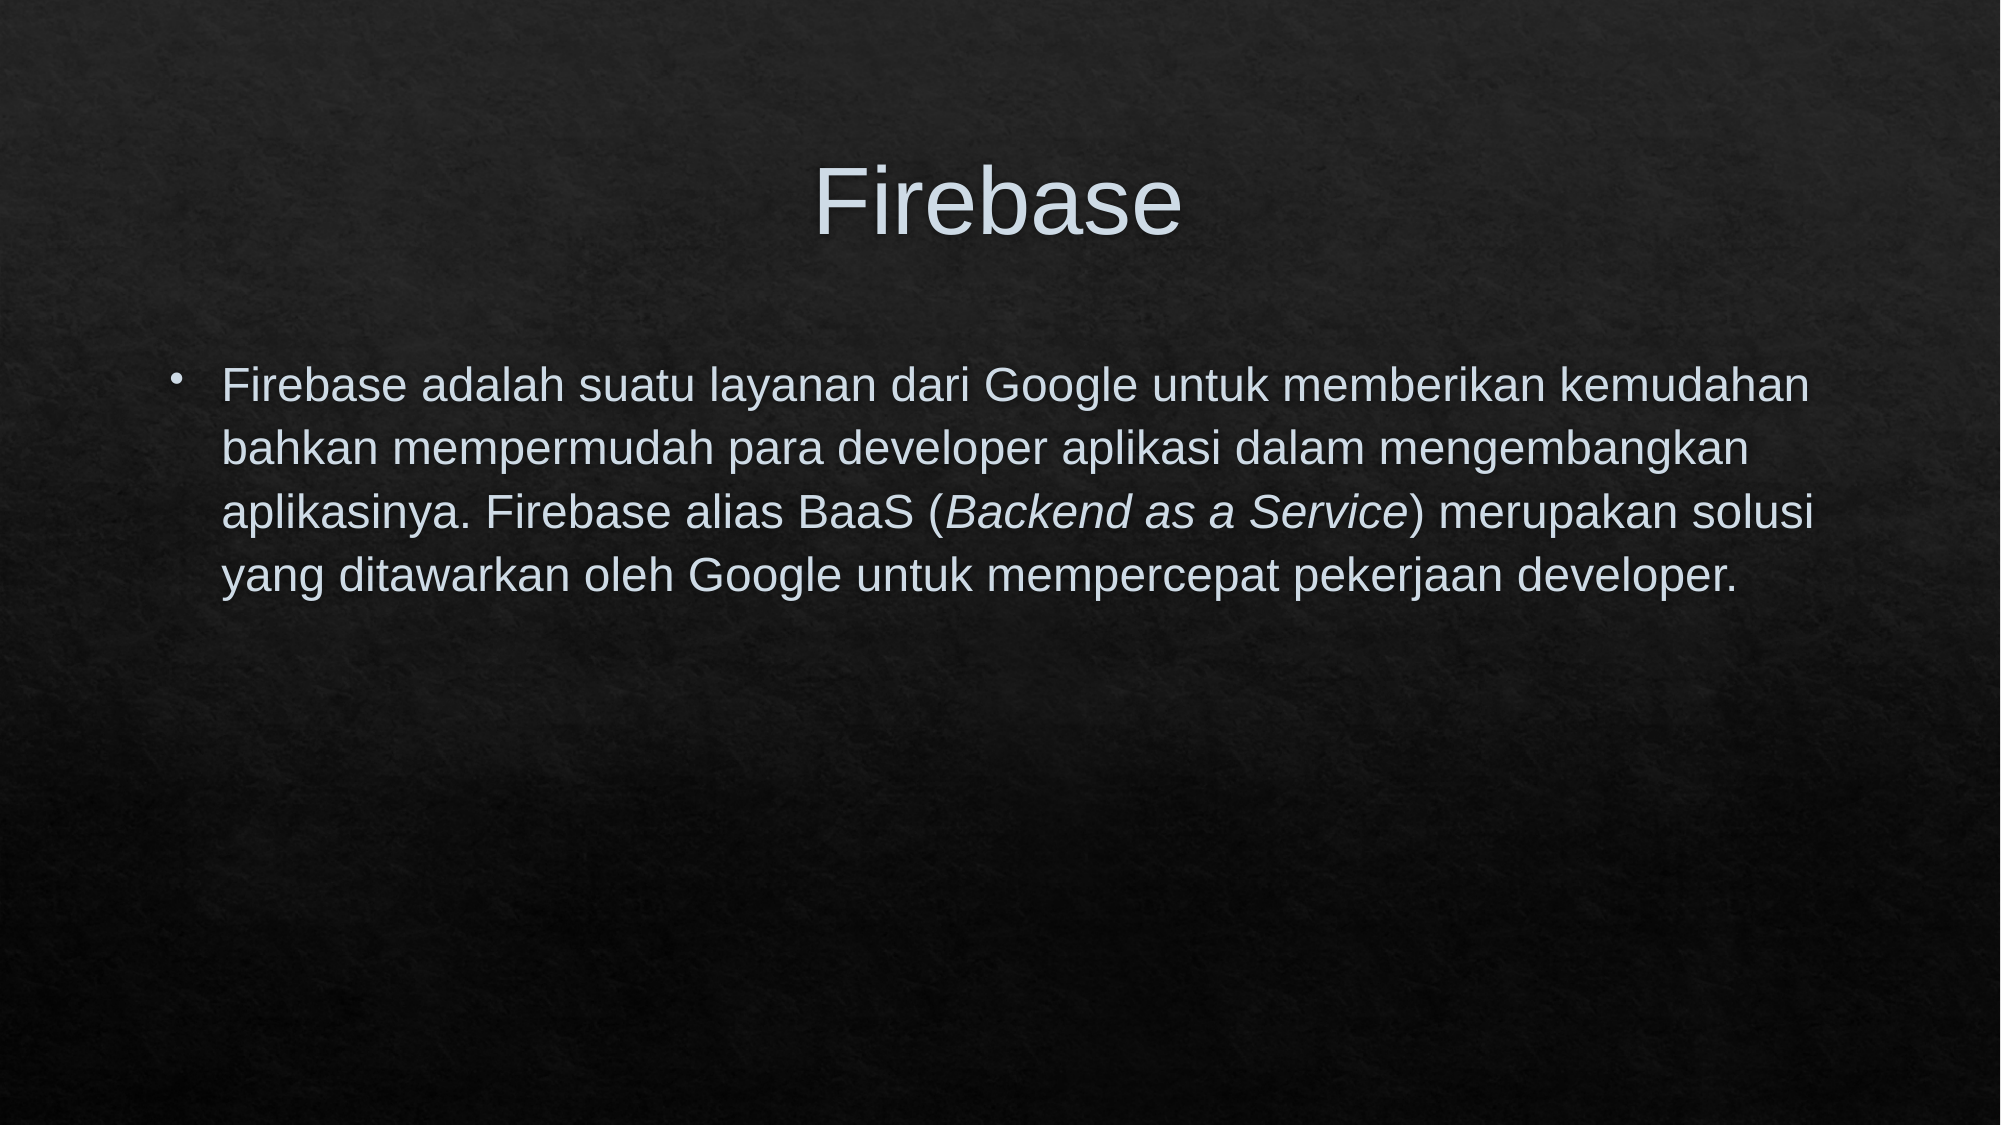

# Firebase
Firebase adalah suatu layanan dari Google untuk memberikan kemudahan bahkan mempermudah para developer aplikasi dalam mengembangkan aplikasinya. Firebase alias BaaS (Backend as a Service) merupakan solusi yang ditawarkan oleh Google untuk mempercepat pekerjaan developer.